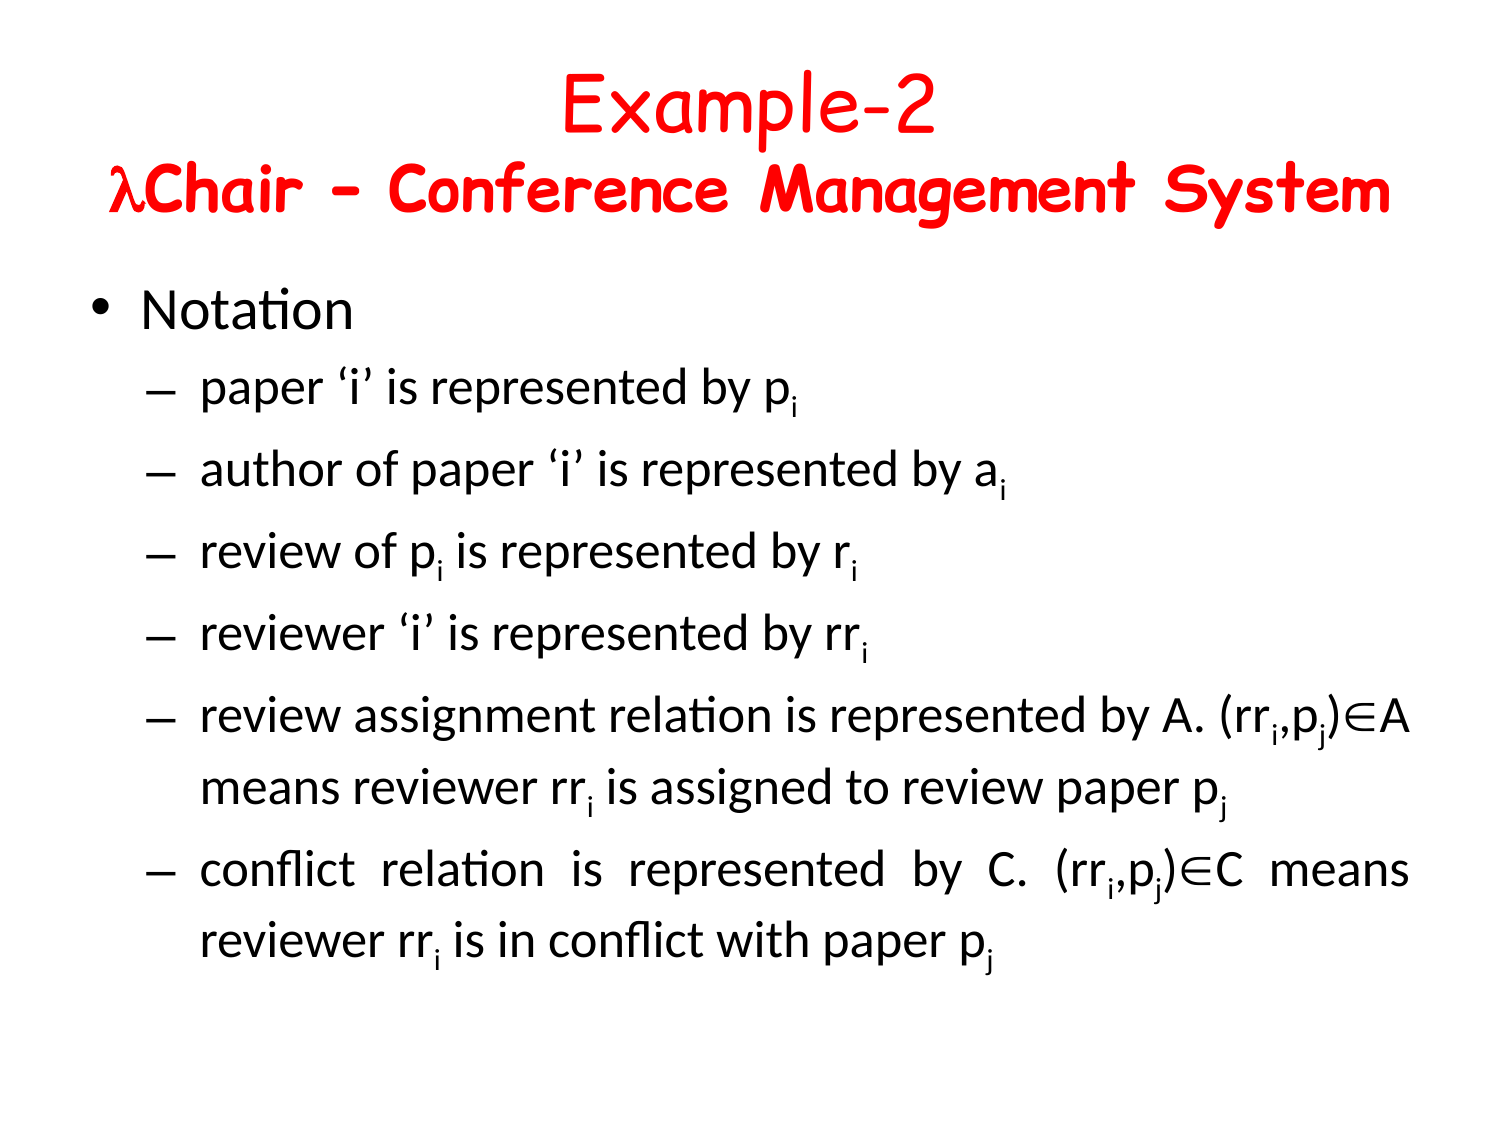

# Example-2 λChair – Conference Management System
Notation
paper ‘i’ is represented by pi
author of paper ‘i’ is represented by ai
review of pi is represented by ri
reviewer ‘i’ is represented by rri
review assignment relation is represented by A. (rri,pj)∈A means reviewer rri is assigned to review paper pj
conflict relation is represented by C. (rri,pj)∈C means reviewer rri is in conflict with paper pj